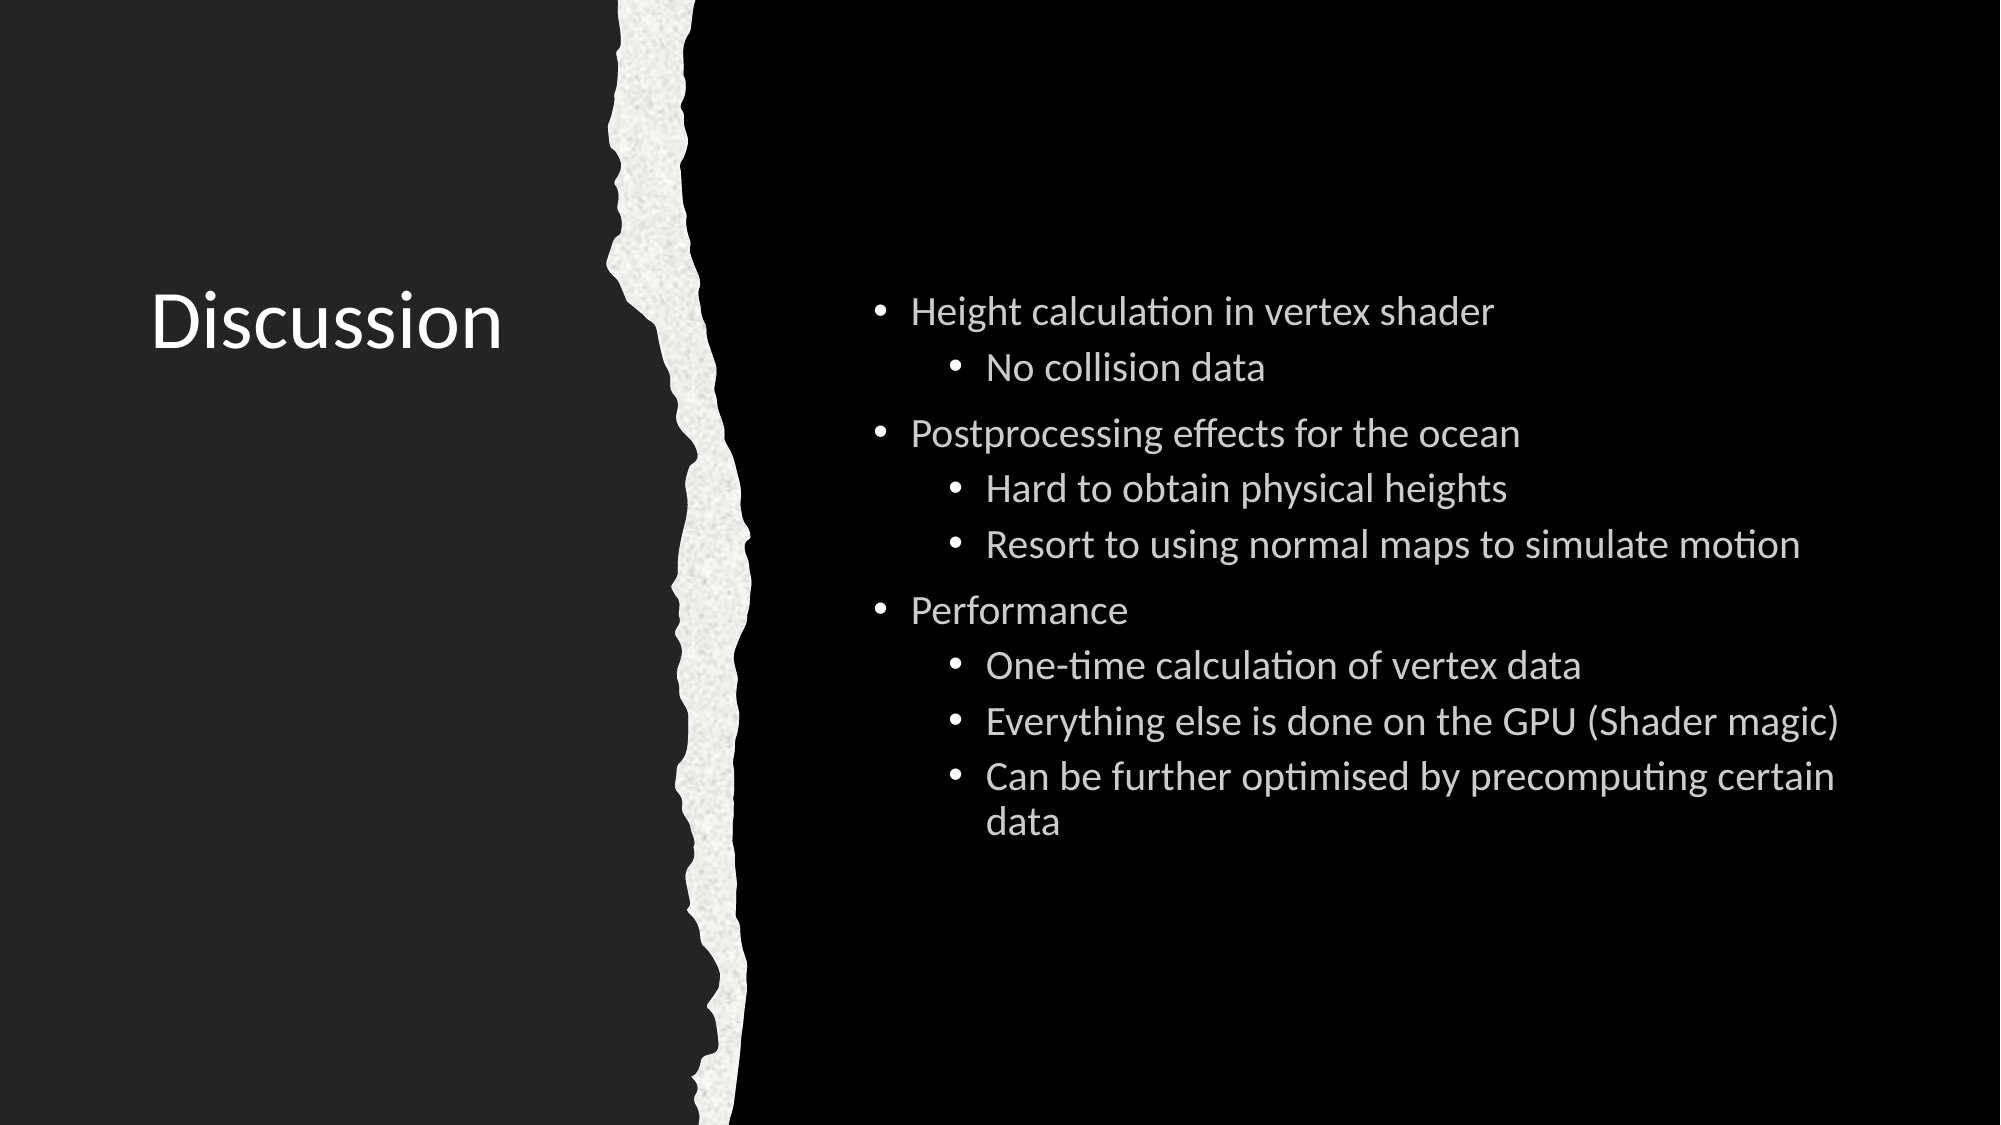

# Discussion
Height calculation in vertex shader
No collision data
Postprocessing effects for the ocean
Hard to obtain physical heights
Resort to using normal maps to simulate motion
Performance
One-time calculation of vertex data
Everything else is done on the GPU (Shader magic)
Can be further optimised by precomputing certain data